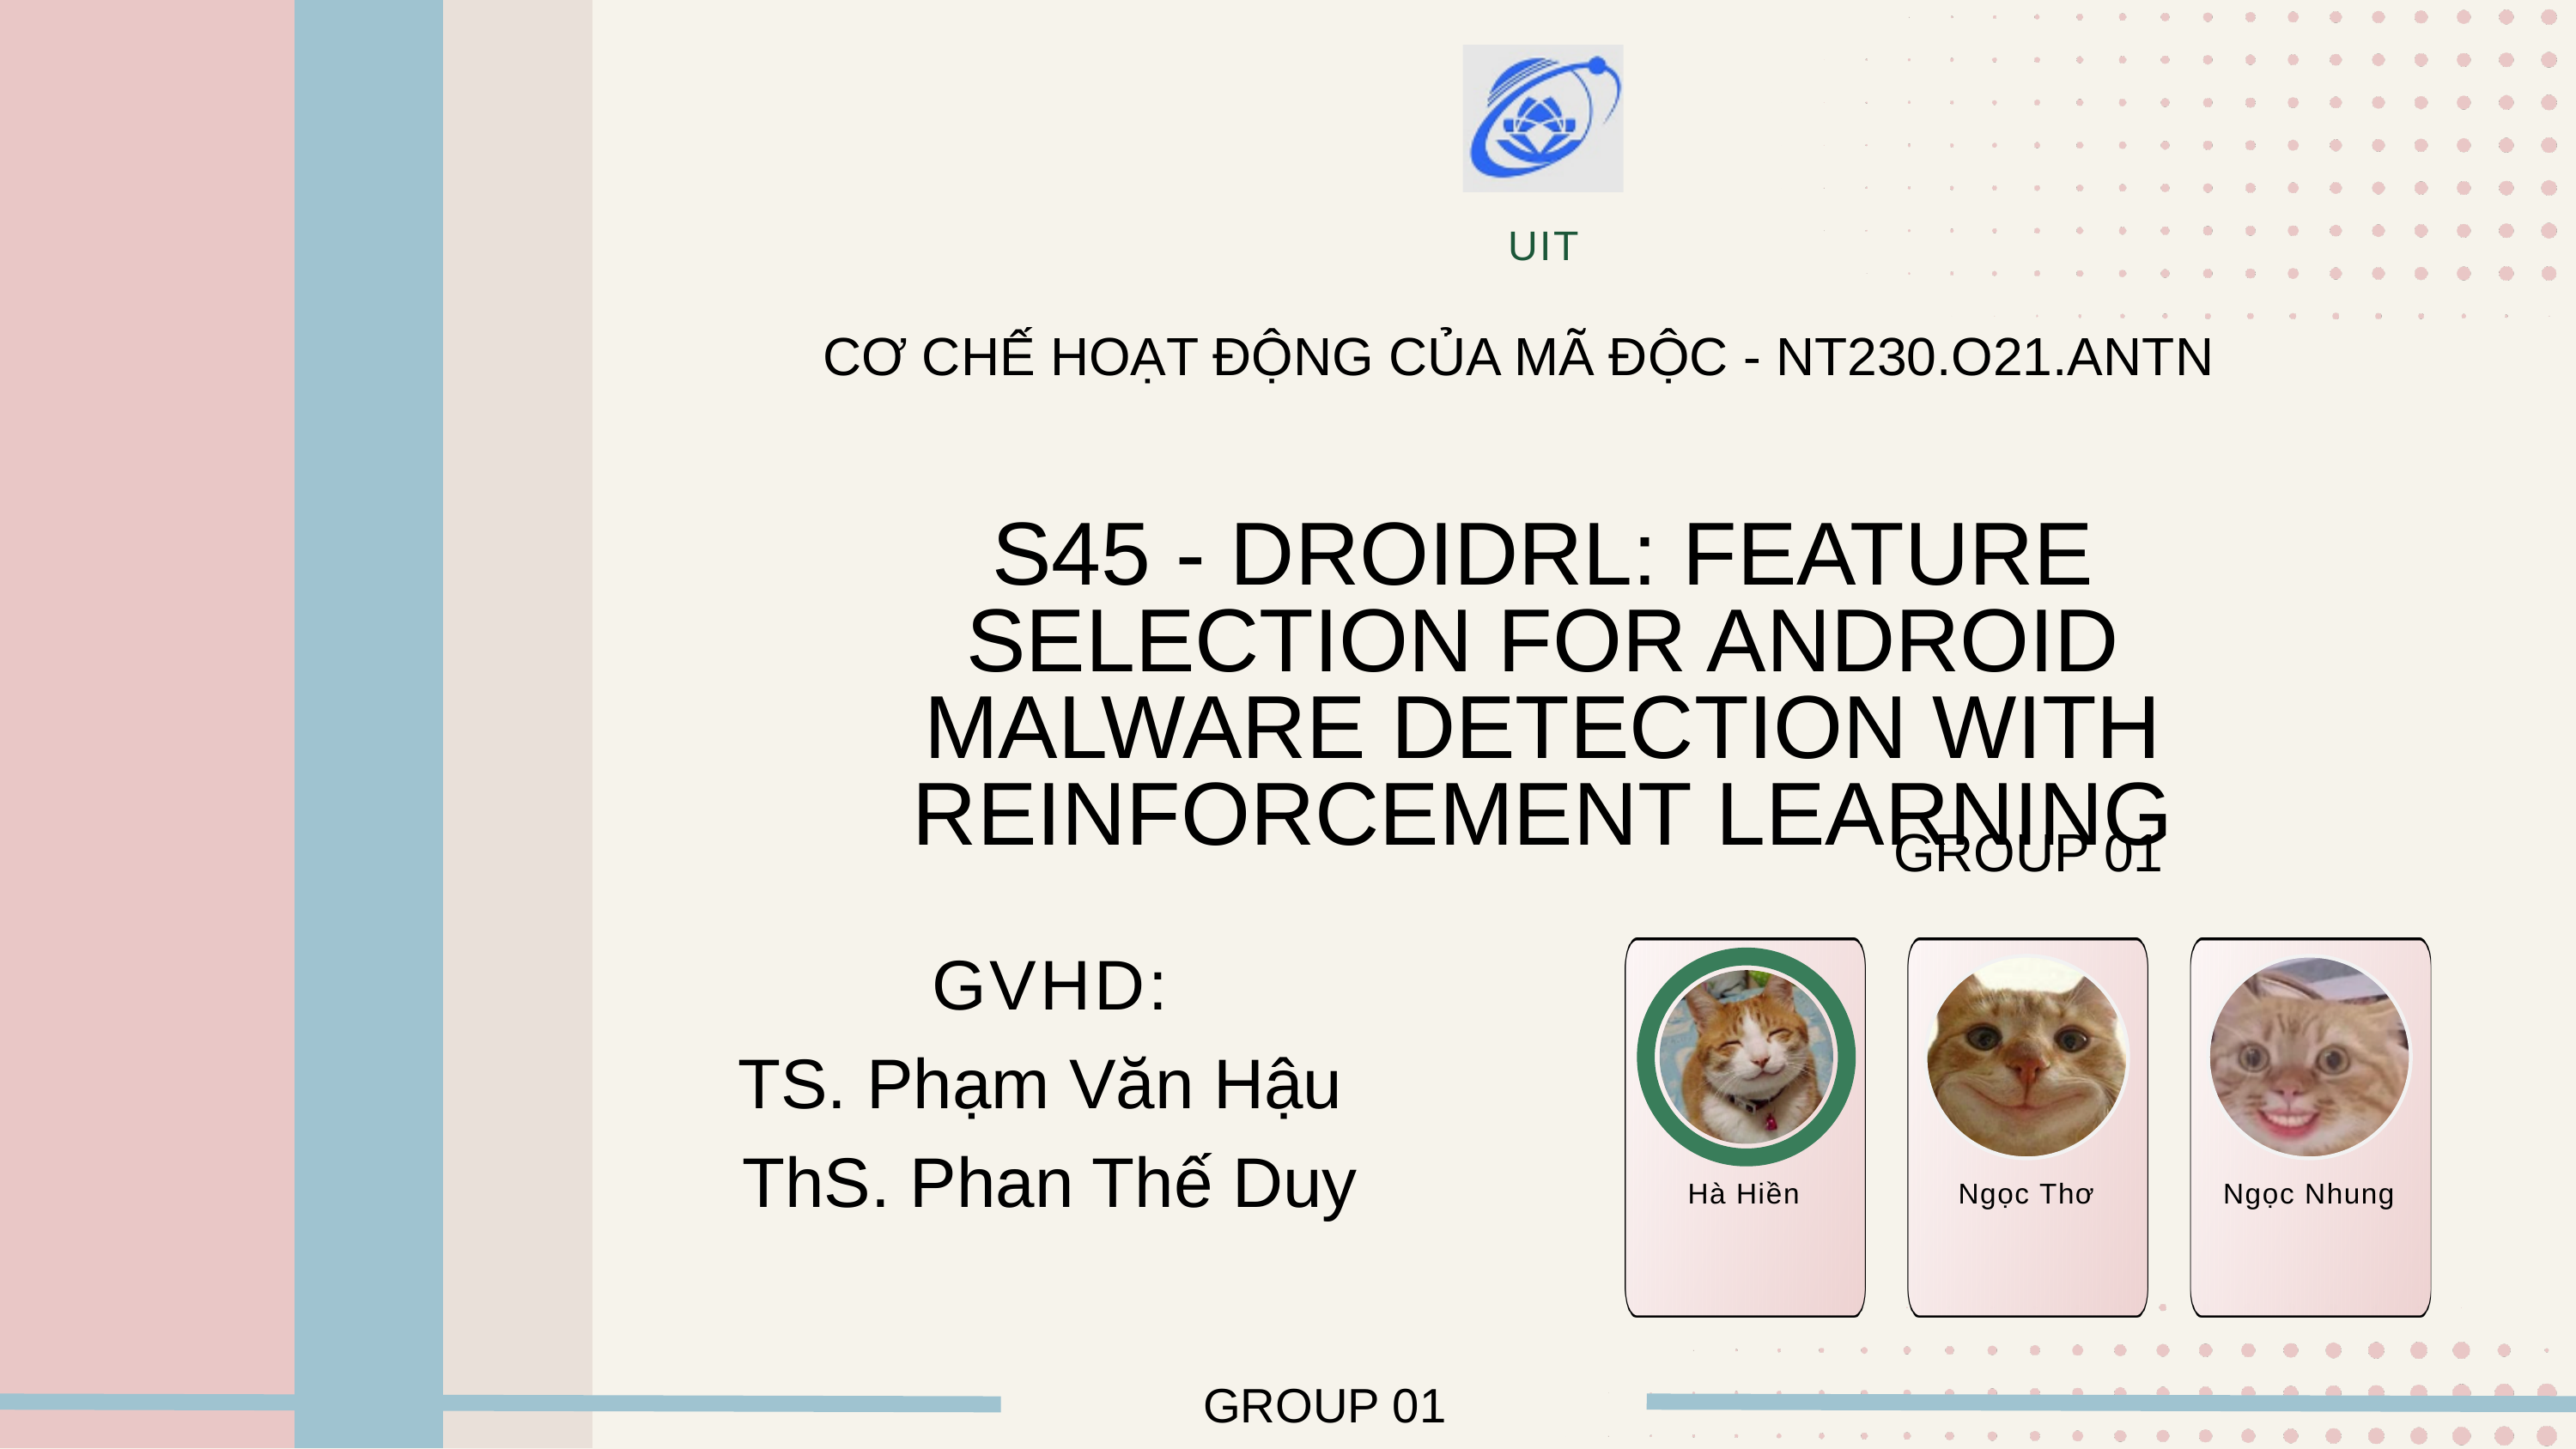

UIT
CƠ CHẾ HOẠT ĐỘNG CỦA MÃ ĐỘC - NT230.O21.ANTN
S45 - DROIDRL: FEATURE SELECTION FOR ANDROID MALWARE DETECTION WITH REINFORCEMENT LEARNING
GROUP 01
GVHD:
TS. Phạm Văn Hậu
ThS. Phan Thế Duy

Hà Hiền
Ngọc Thơ
Ngọc Nhung

GROUP 01